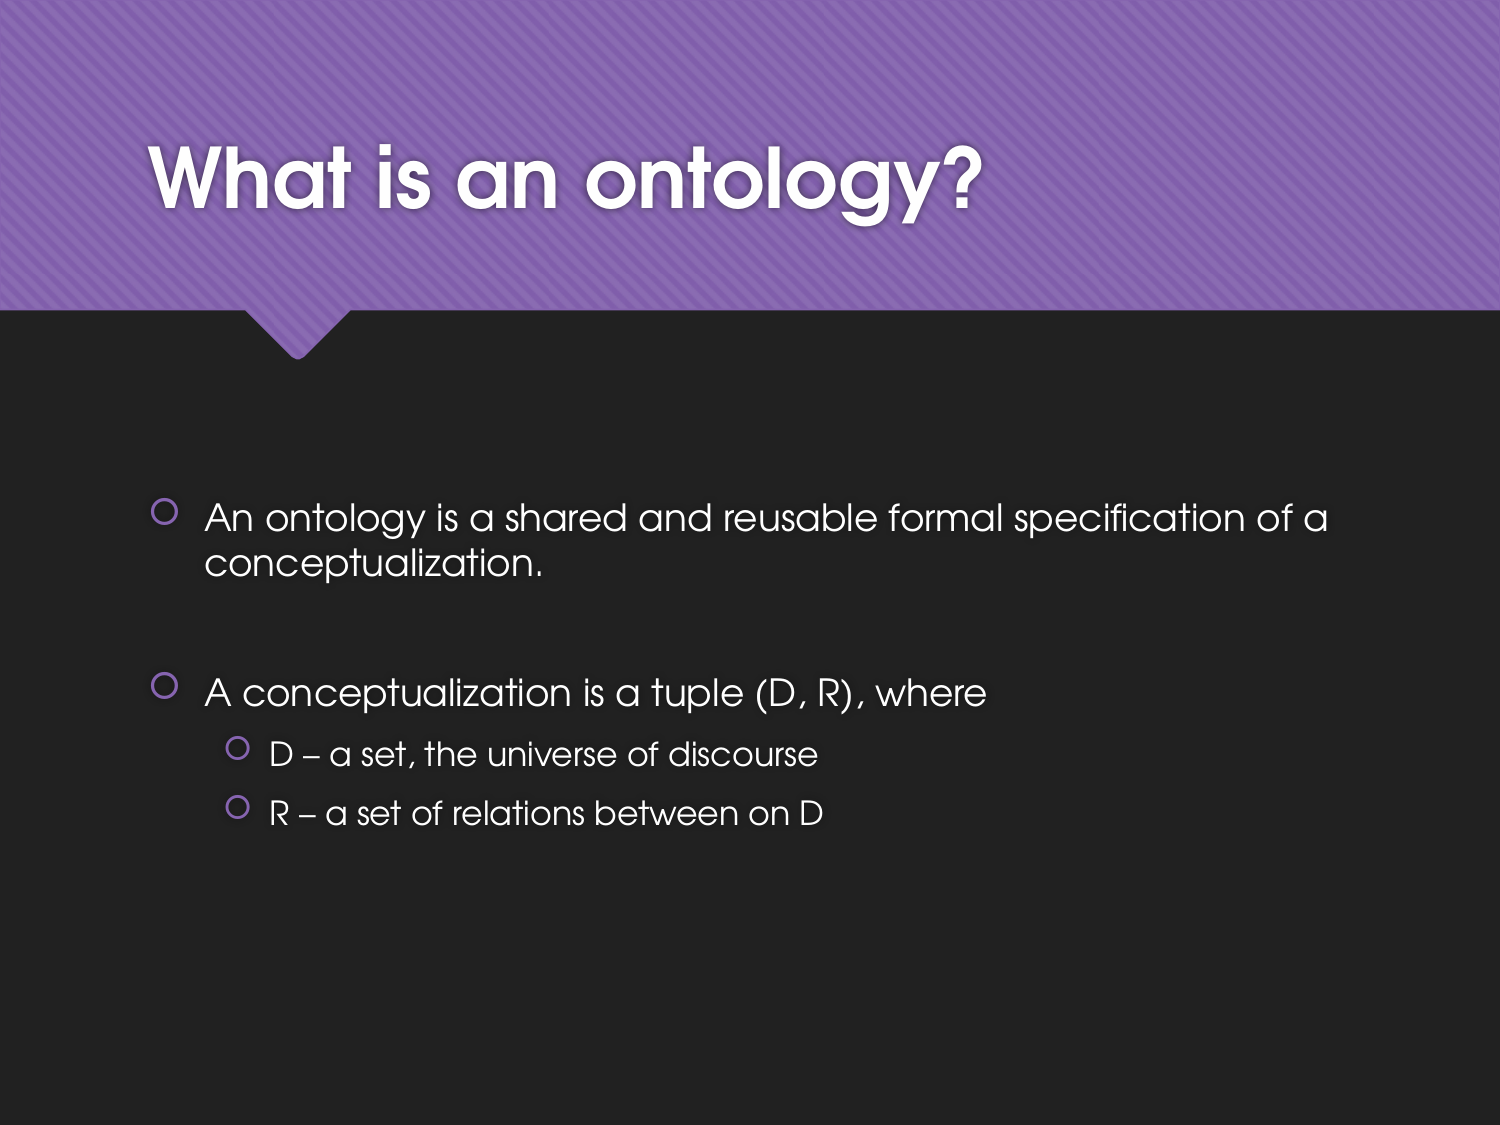

# What is an ontology?
An ontology is a shared and reusable formal specification of a conceptualization.

A conceptualization is a tuple (D, R), where
D – a set, the universe of discourse
R – a set of relations between on D